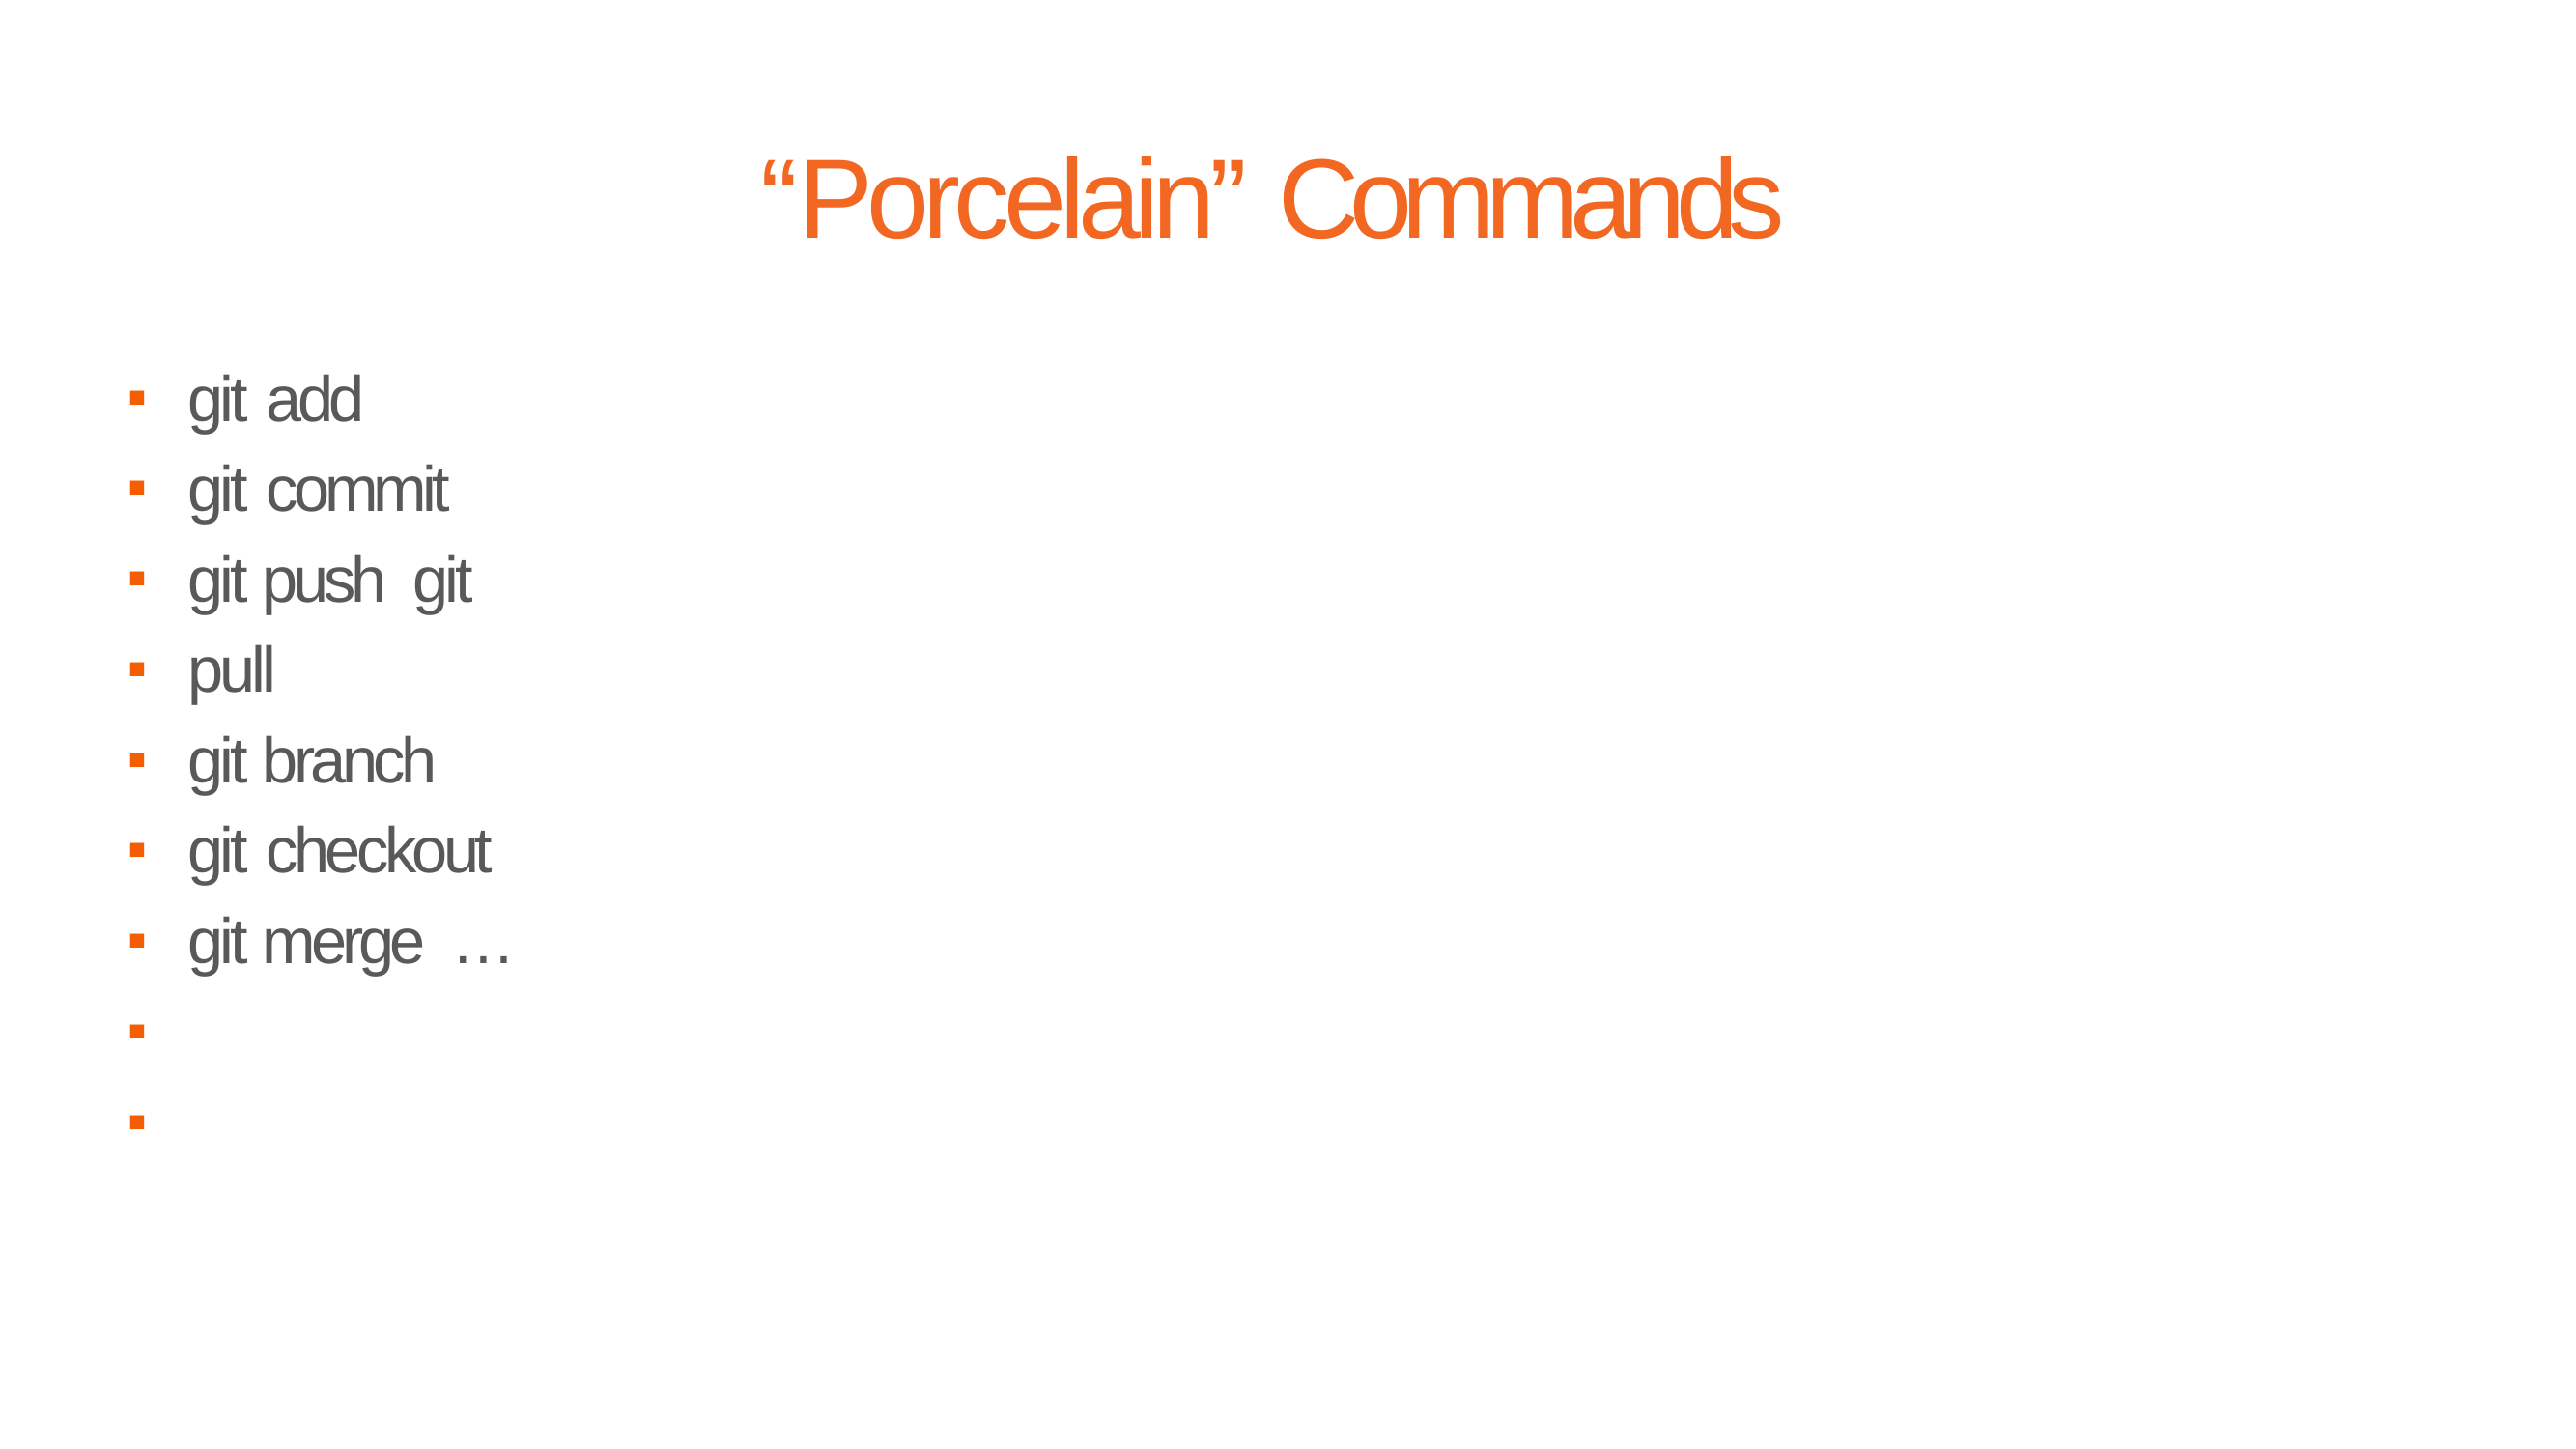

# “Porcelain” Commands
git add
git commit  git push  git pull
git branch  git checkout  git merge  …
▪
▪
▪
▪
▪
▪
▪
▪
▪